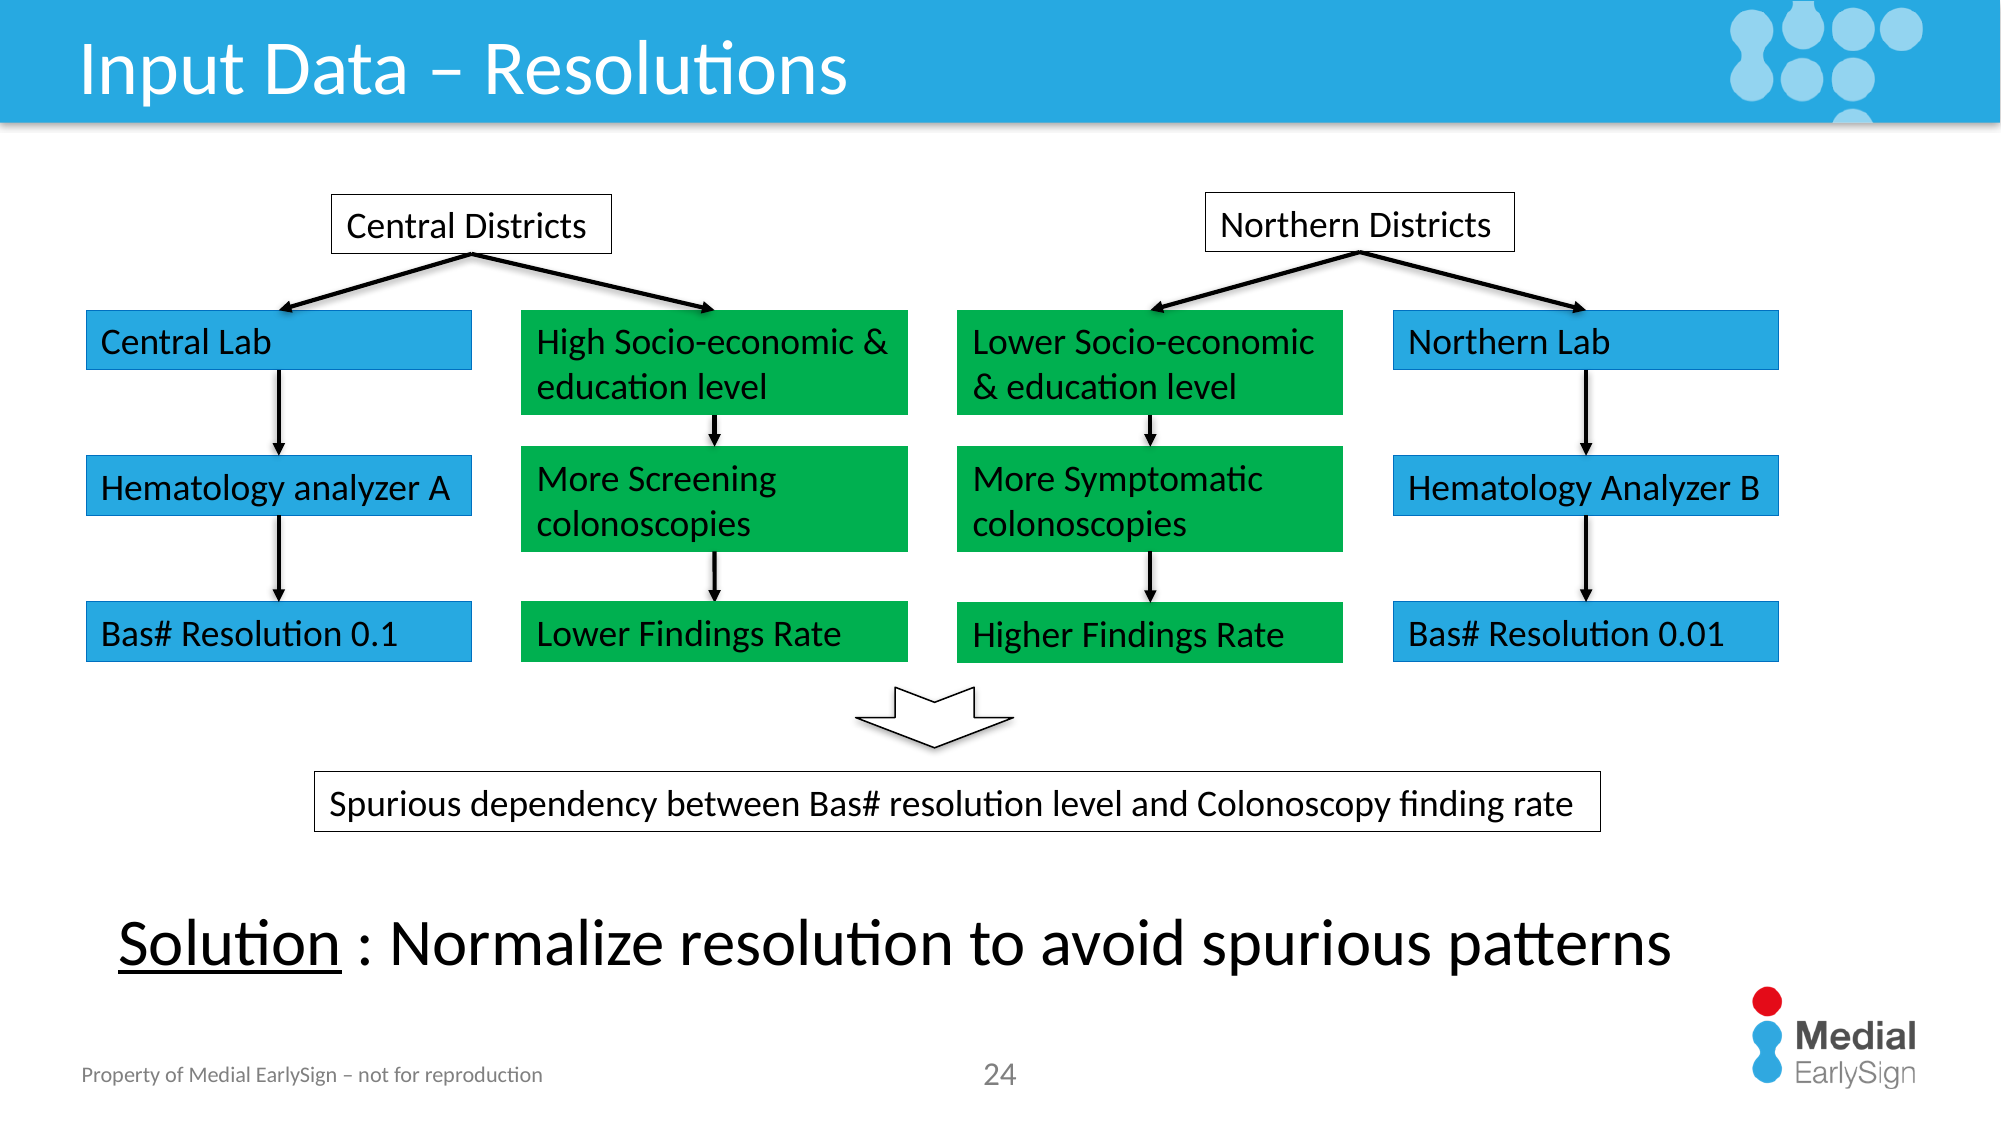

# Input Data – Resolutions
Northern Districts
Central Districts
Lower Socio-economic & education level
Central Lab
High Socio-economic & education level
Northern Lab
More Screening colonoscopies
More Symptomatic colonoscopies
Hematology analyzer A
Hematology Analyzer B
Lower Findings Rate
Bas# Resolution 0.1
Bas# Resolution 0.01
Higher Findings Rate

Spurious dependency between Bas# resolution level and Colonoscopy finding rate
Solution : Normalize resolution to avoid spurious patterns